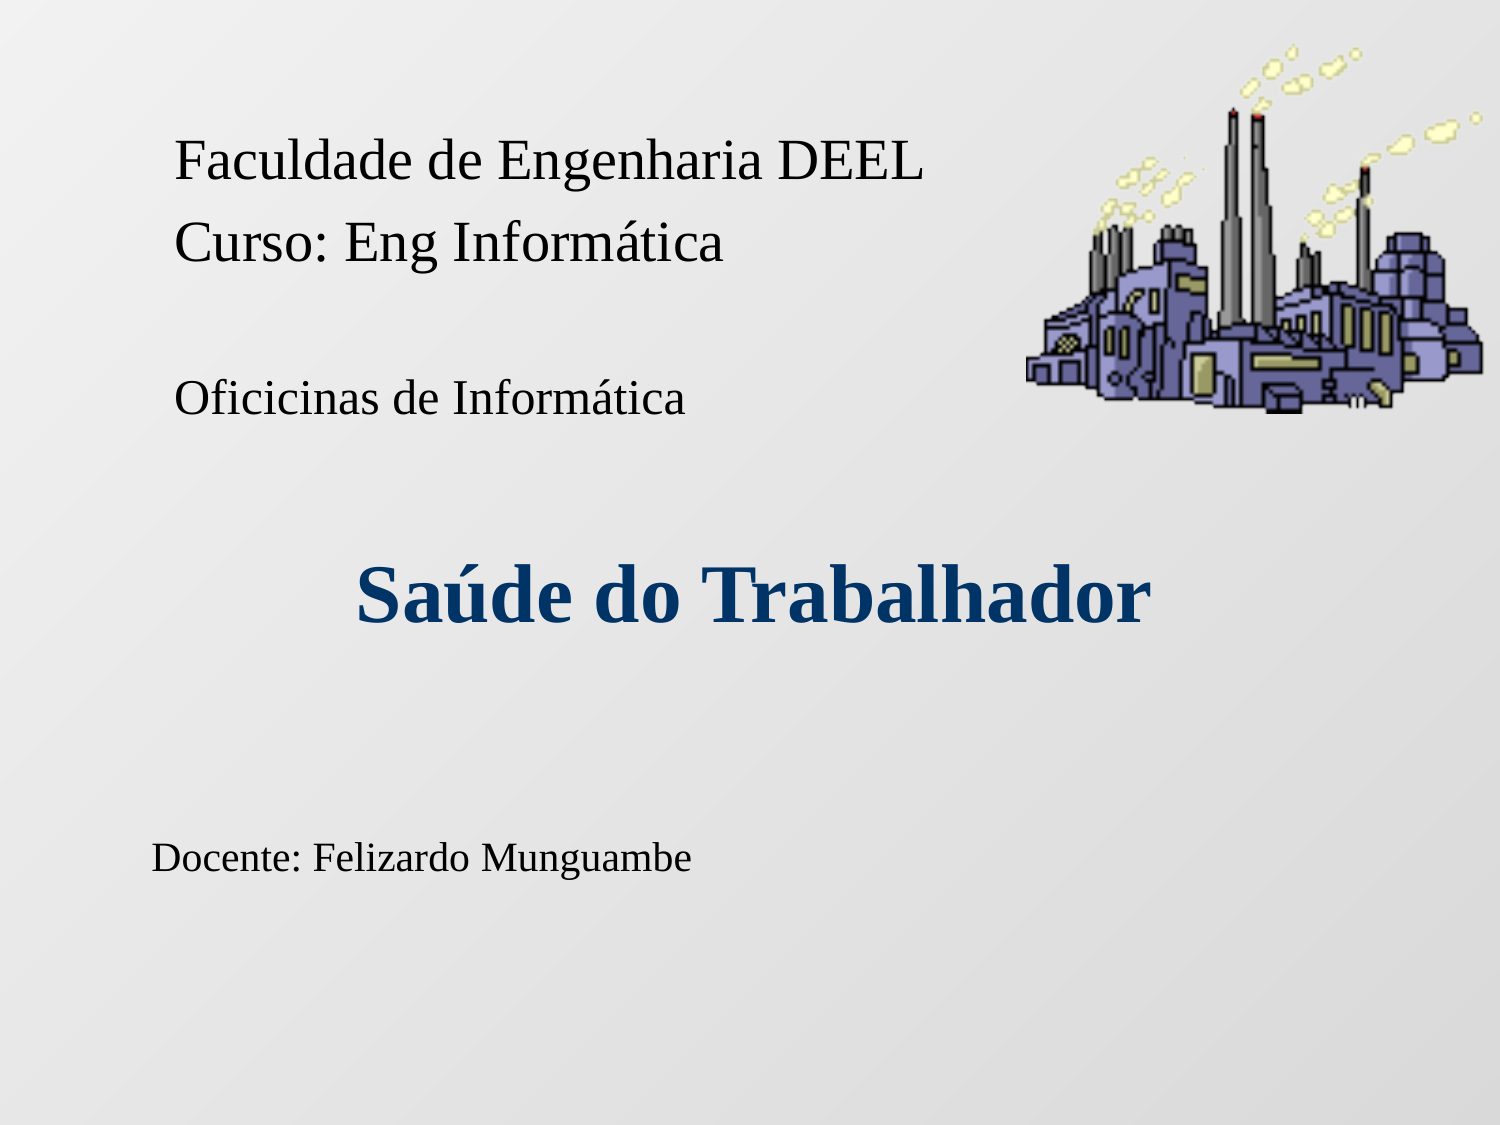

Faculdade de Engenharia DEEL
Curso: Eng Informática

Oficicinas de Informática

# Saúde do Trabalhador
Docente: Felizardo Munguambe